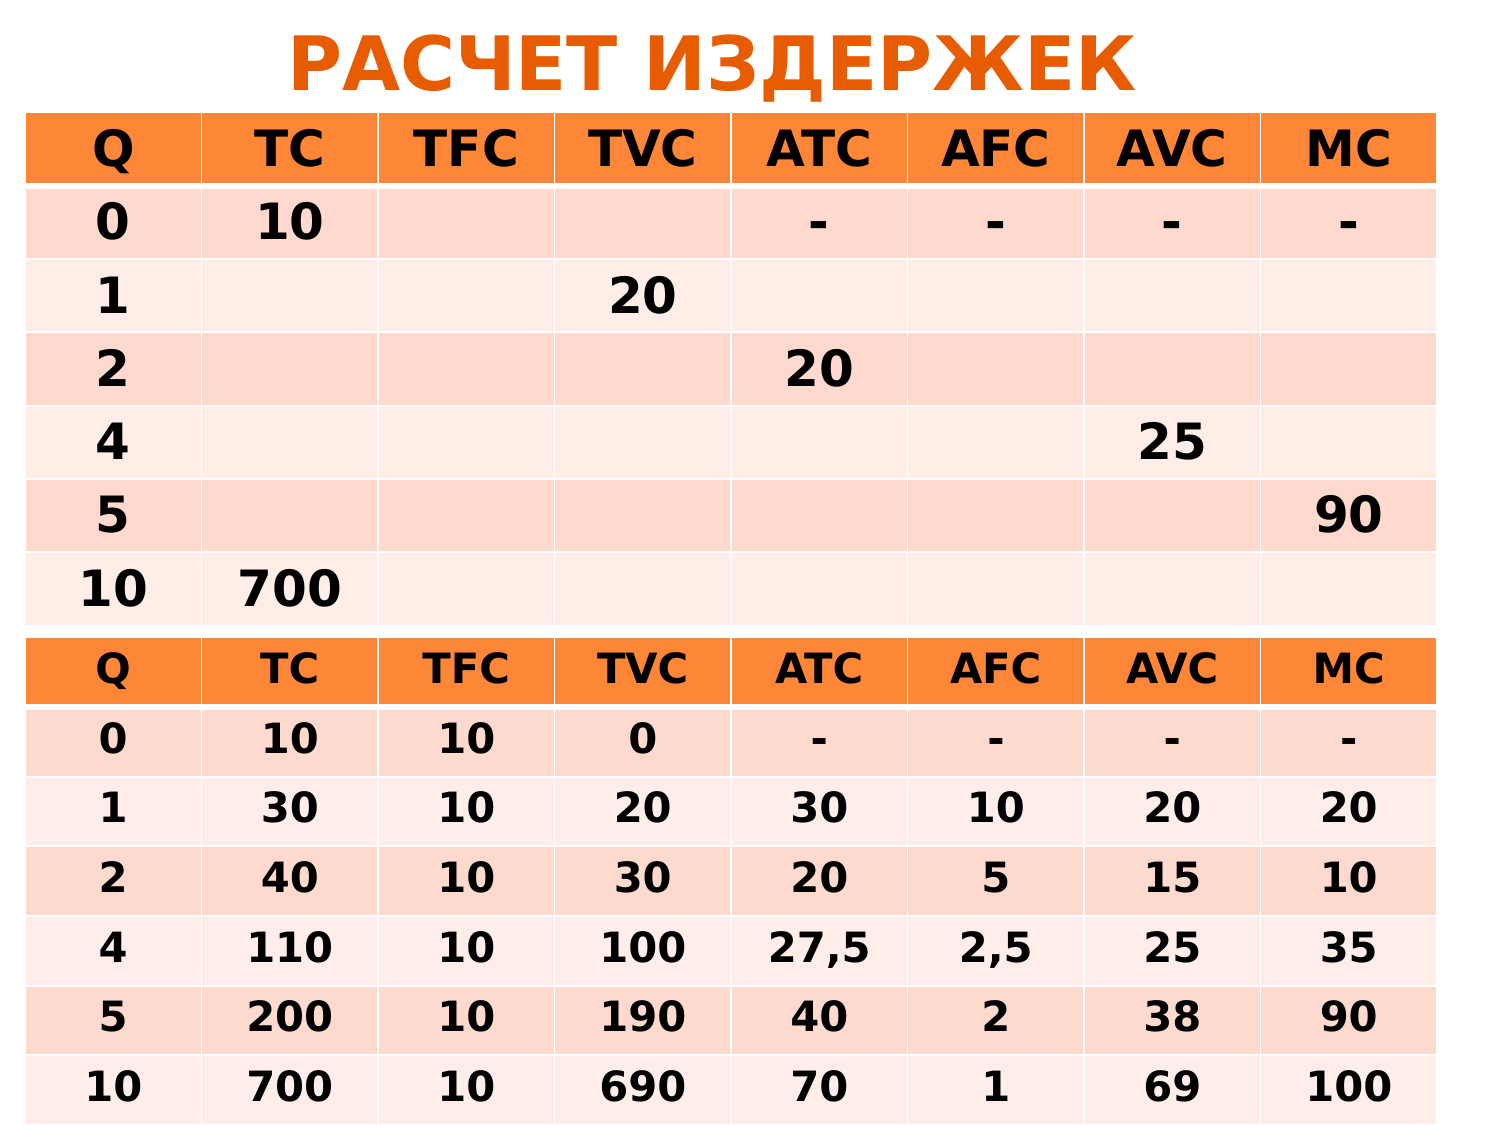

# РАСЧЕТ ИЗДЕРЖЕК
| Q | TC | TFC | TVC | ATC | AFC | AVC | MC |
| --- | --- | --- | --- | --- | --- | --- | --- |
| 0 | 10 |  |  | - | - | - | - |
| 1 |  |  | 20 |  |  |  |  |
| 2 |  |  |  | 20 |  |  |  |
| 4 |  |  |  |  |  | 25 |  |
| 5 |  |  |  |  |  |  | 90 |
| 10 | 700 |  |  |  |  |  |  |
| Q | TC | TFC | TVC | ATC | AFC | AVC | MC |
| --- | --- | --- | --- | --- | --- | --- | --- |
| 0 | 10 | 10 | 0 | - | - | - | - |
| 1 | 30 | 10 | 20 | 30 | 10 | 20 | 20 |
| 2 | 40 | 10 | 30 | 20 | 5 | 15 | 10 |
| 4 | 110 | 10 | 100 | 27,5 | 2,5 | 25 | 35 |
| 5 | 200 | 10 | 190 | 40 | 2 | 38 | 90 |
| 10 | 700 | 10 | 690 | 70 | 1 | 69 | 100 |